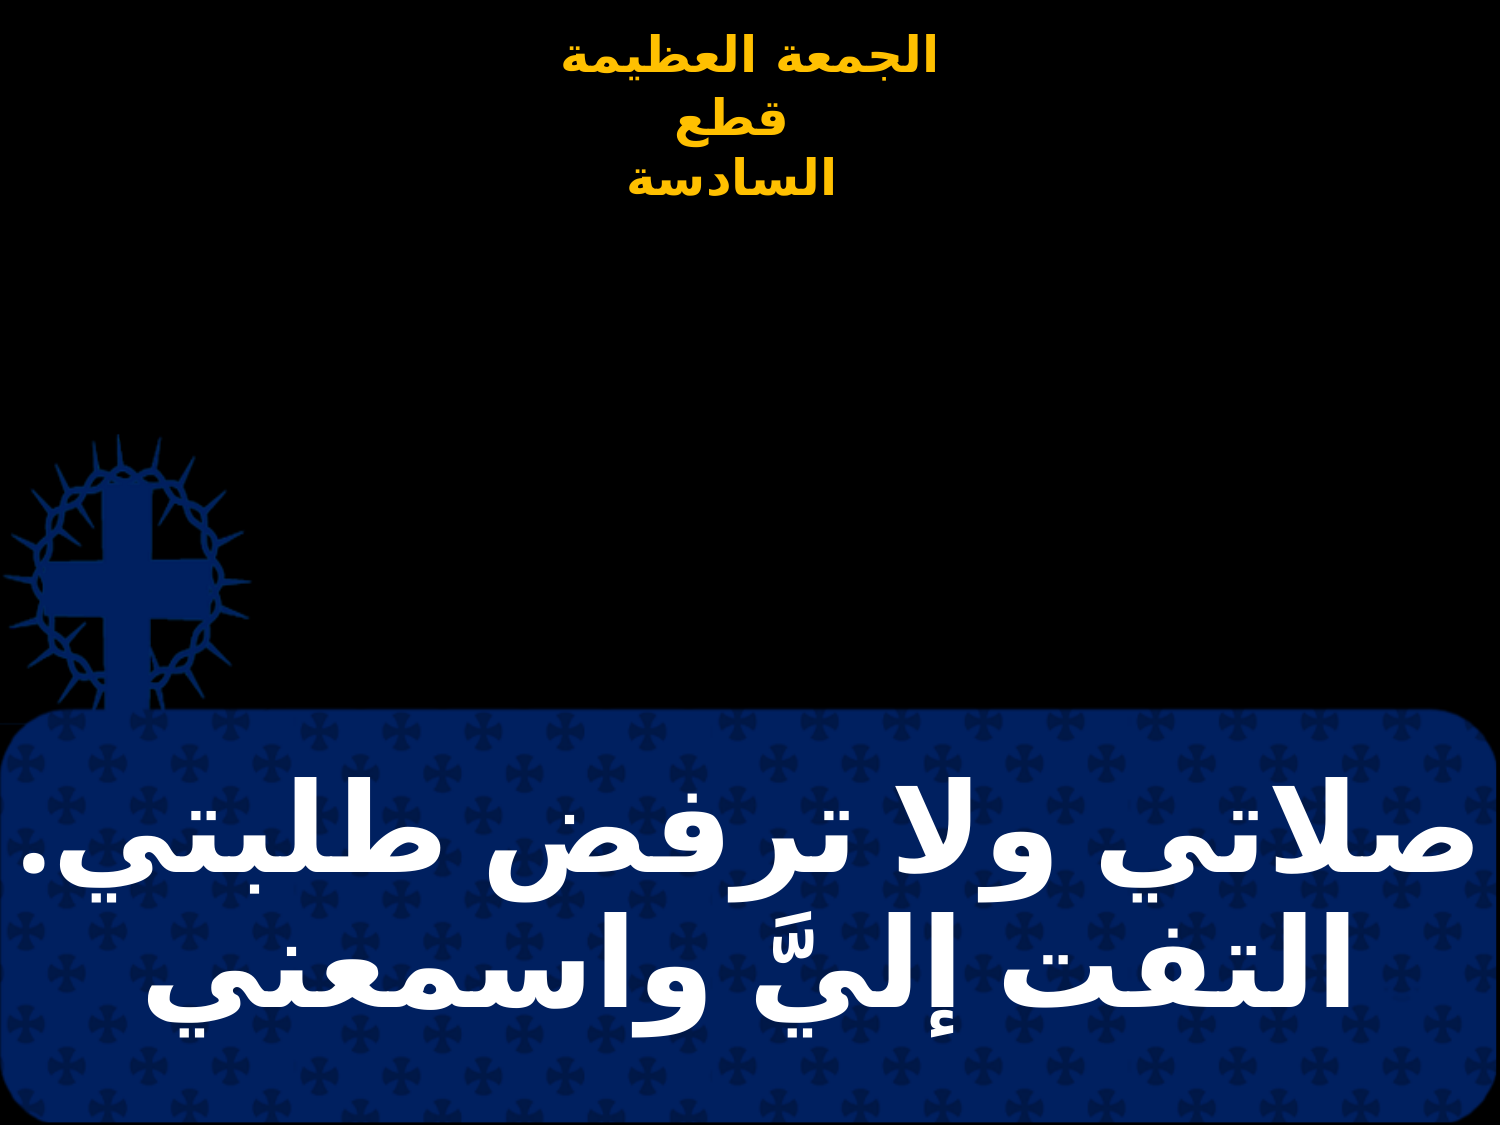

صلاتي ولا ترفض طلبتي. التفت إليَّ واسمعني